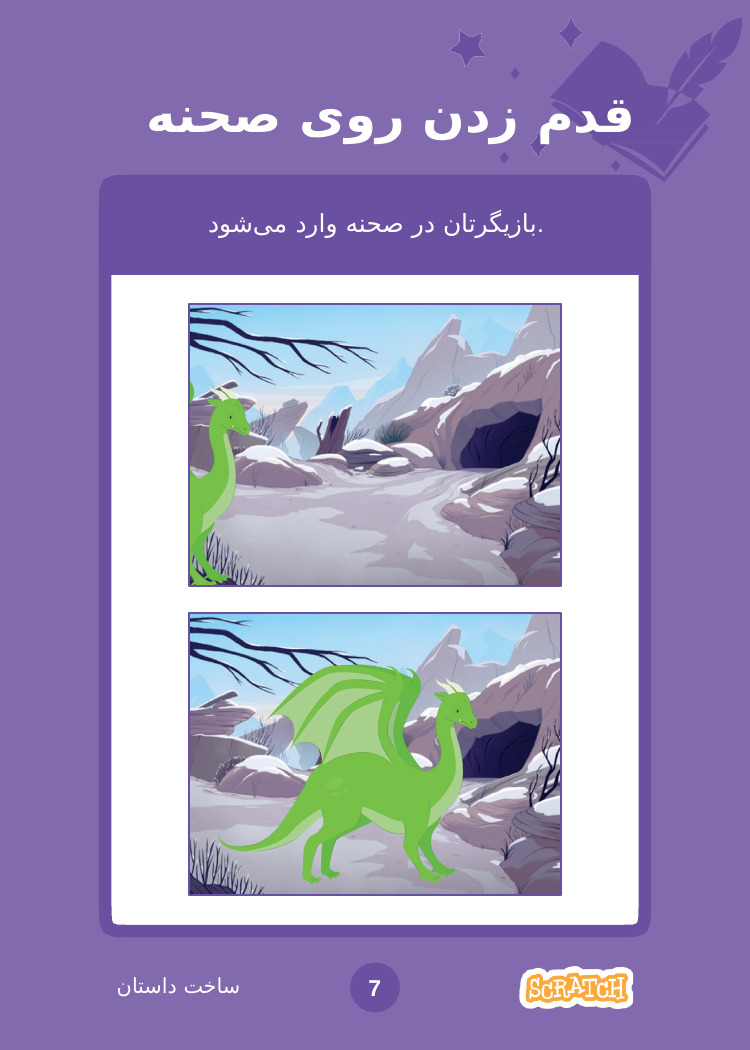

قدم زدن روی صحنه

بازیگرتان در صحنه وارد می‌شود.

ساخت داستان
7